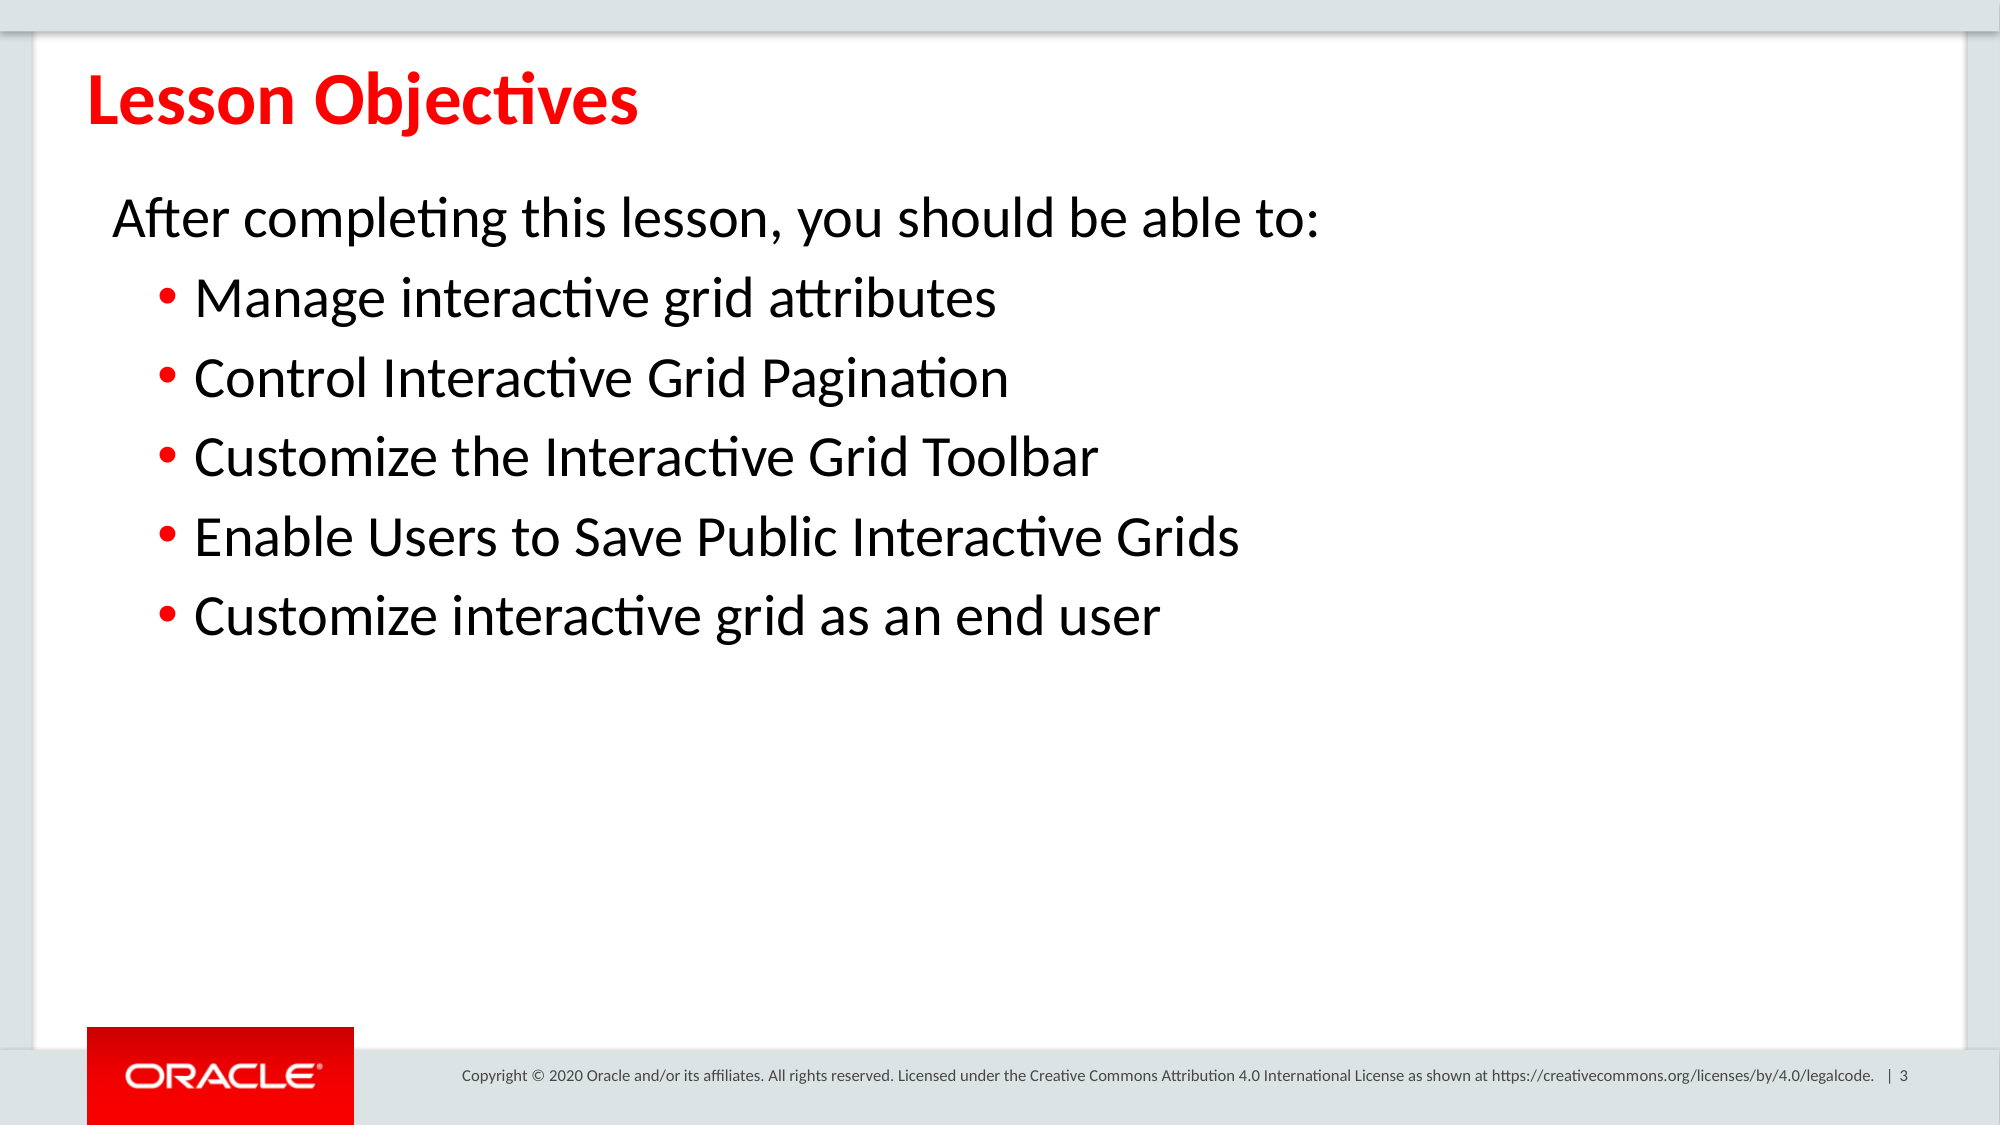

# Lesson Objectives
After completing this lesson, you should be able to:
Manage interactive grid attributes
Control Interactive Grid Pagination
Customize the Interactive Grid Toolbar
Enable Users to Save Public Interactive Grids
Customize interactive grid as an end user